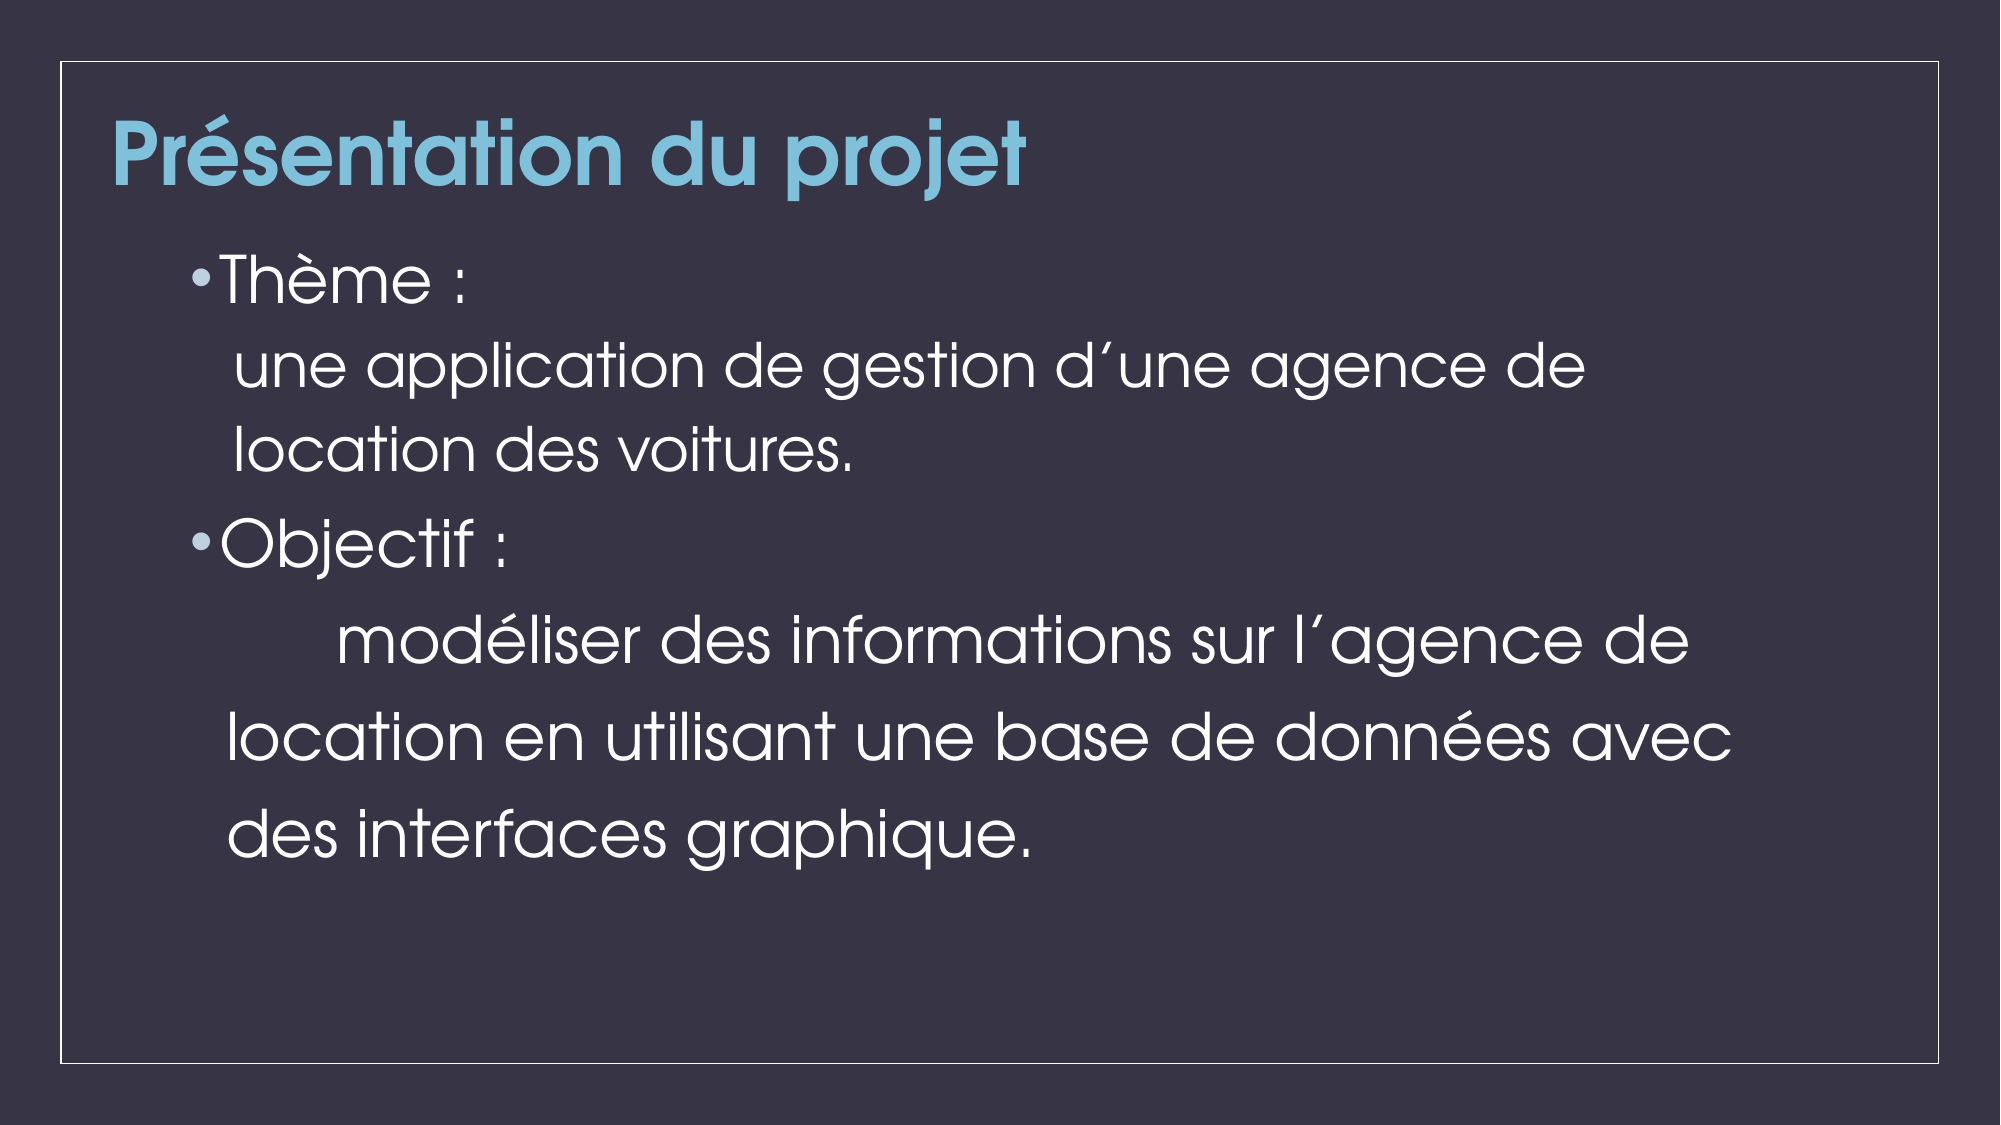

# Présentation du projet
Thème :
	une application de gestion d’une agence de
location des voitures.
Objectif :
	modéliser des informations sur l’agence de
  location en utilisant une base de données avec
  des interfaces graphique.